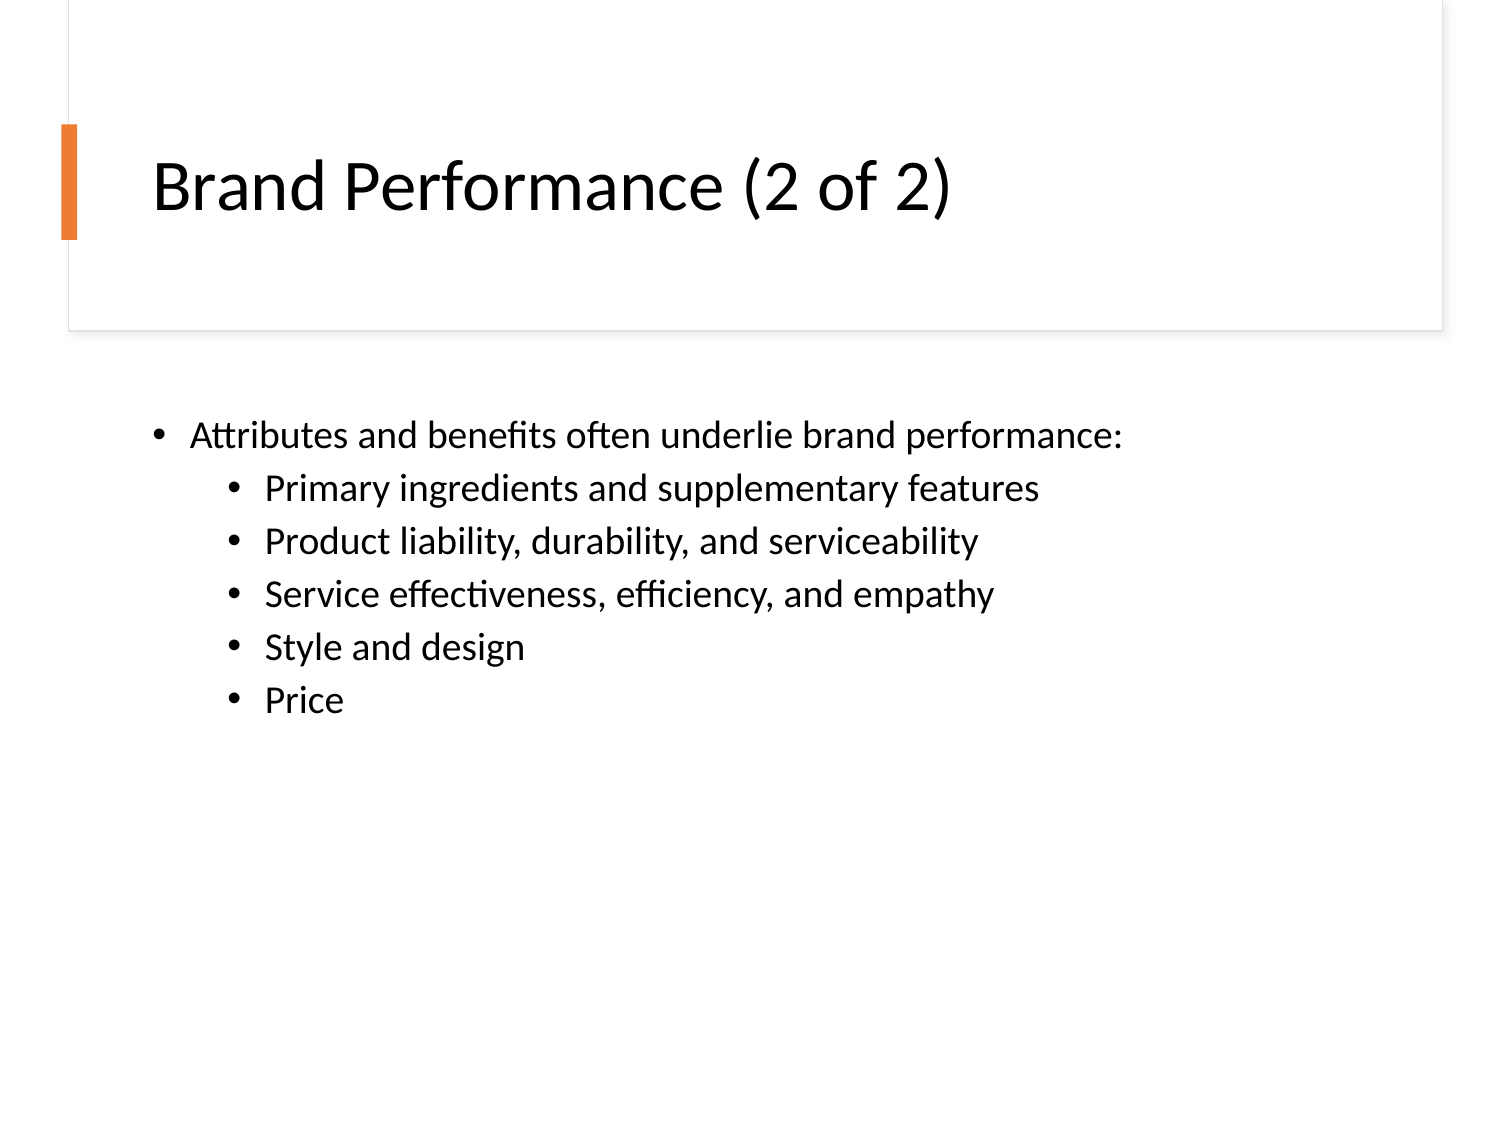

# Brand Performance (2 of 2)

Attributes and benefits often underlie brand performance:
Primary ingredients and supplementary features
Product liability, durability, and serviceability
Service effectiveness, efficiency, and empathy
Style and design
Price